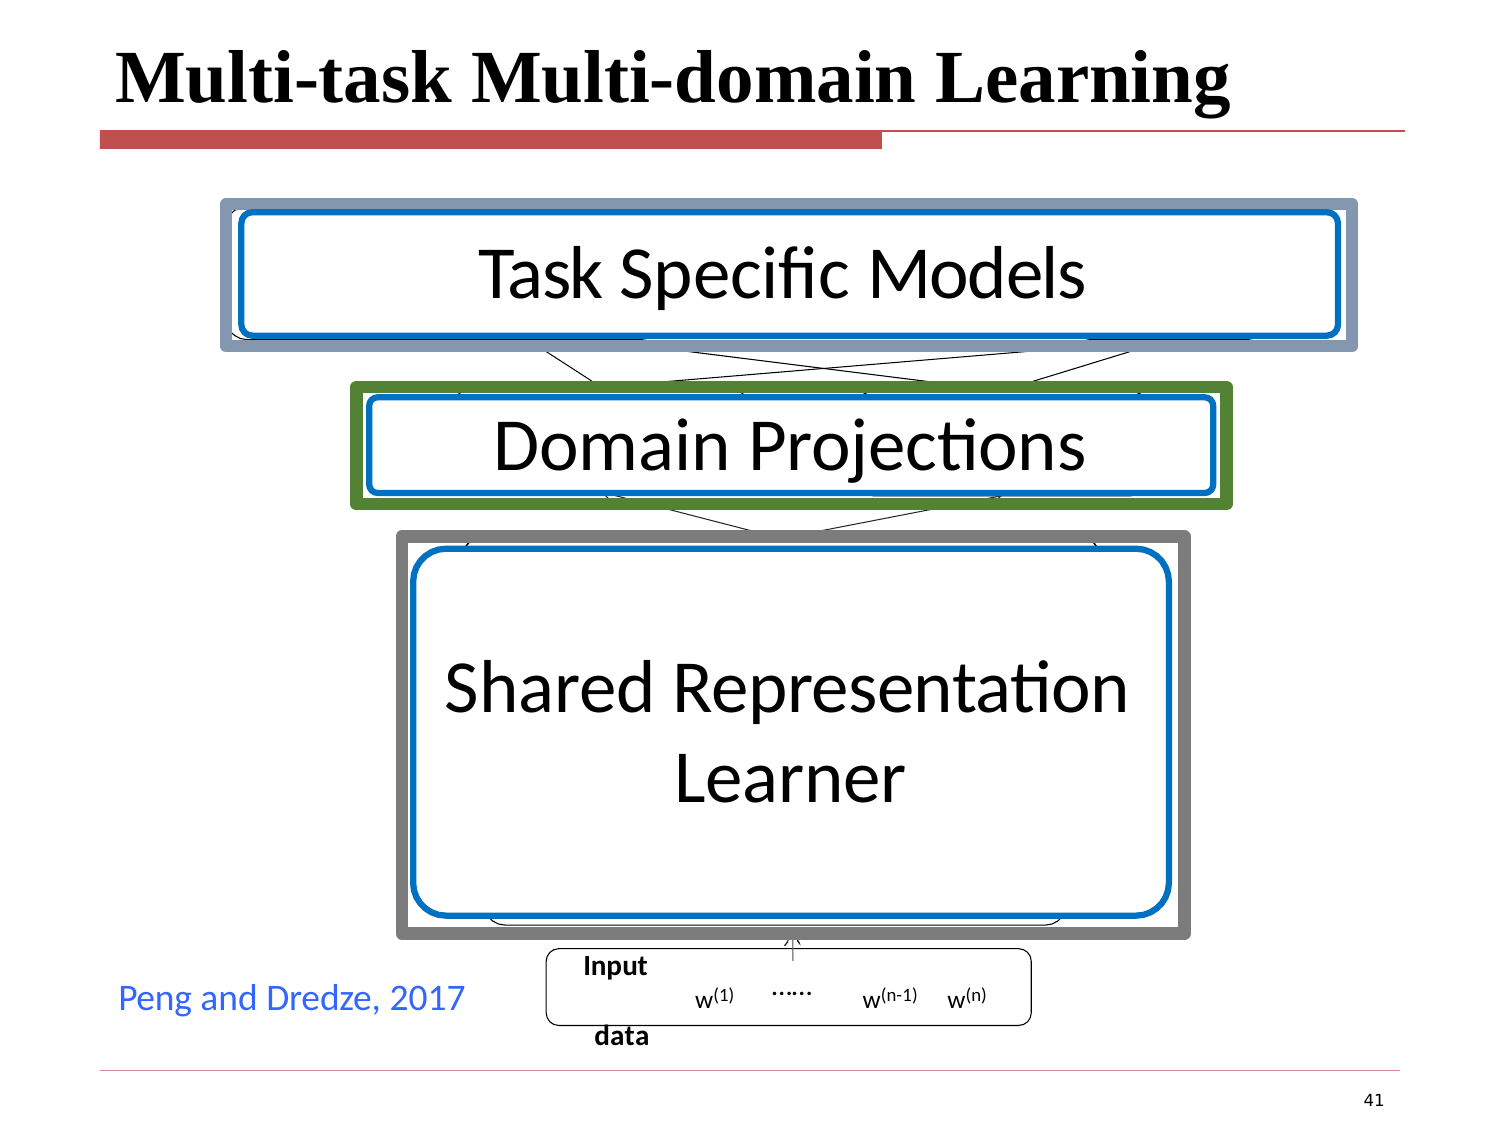

# Multi-task Multi-domain Learning

…
Task Specific Models

y1
yn
Decoders for
Decoder for  Task one

……

task T

Domain Projections
Projection for

……
Projection for  domain N
domain one

…
…

Hidden Layer

k
…
…
…

Shared Representation

…
BiLSTM

…

Learner

C(1)	C(n-1)	C(n)

Embeddings  Lookup Table
……

…
d
…
…
…

Input  data

w(1)
w(n-1)
w(n)
……
Peng and Dredze, 2017

41